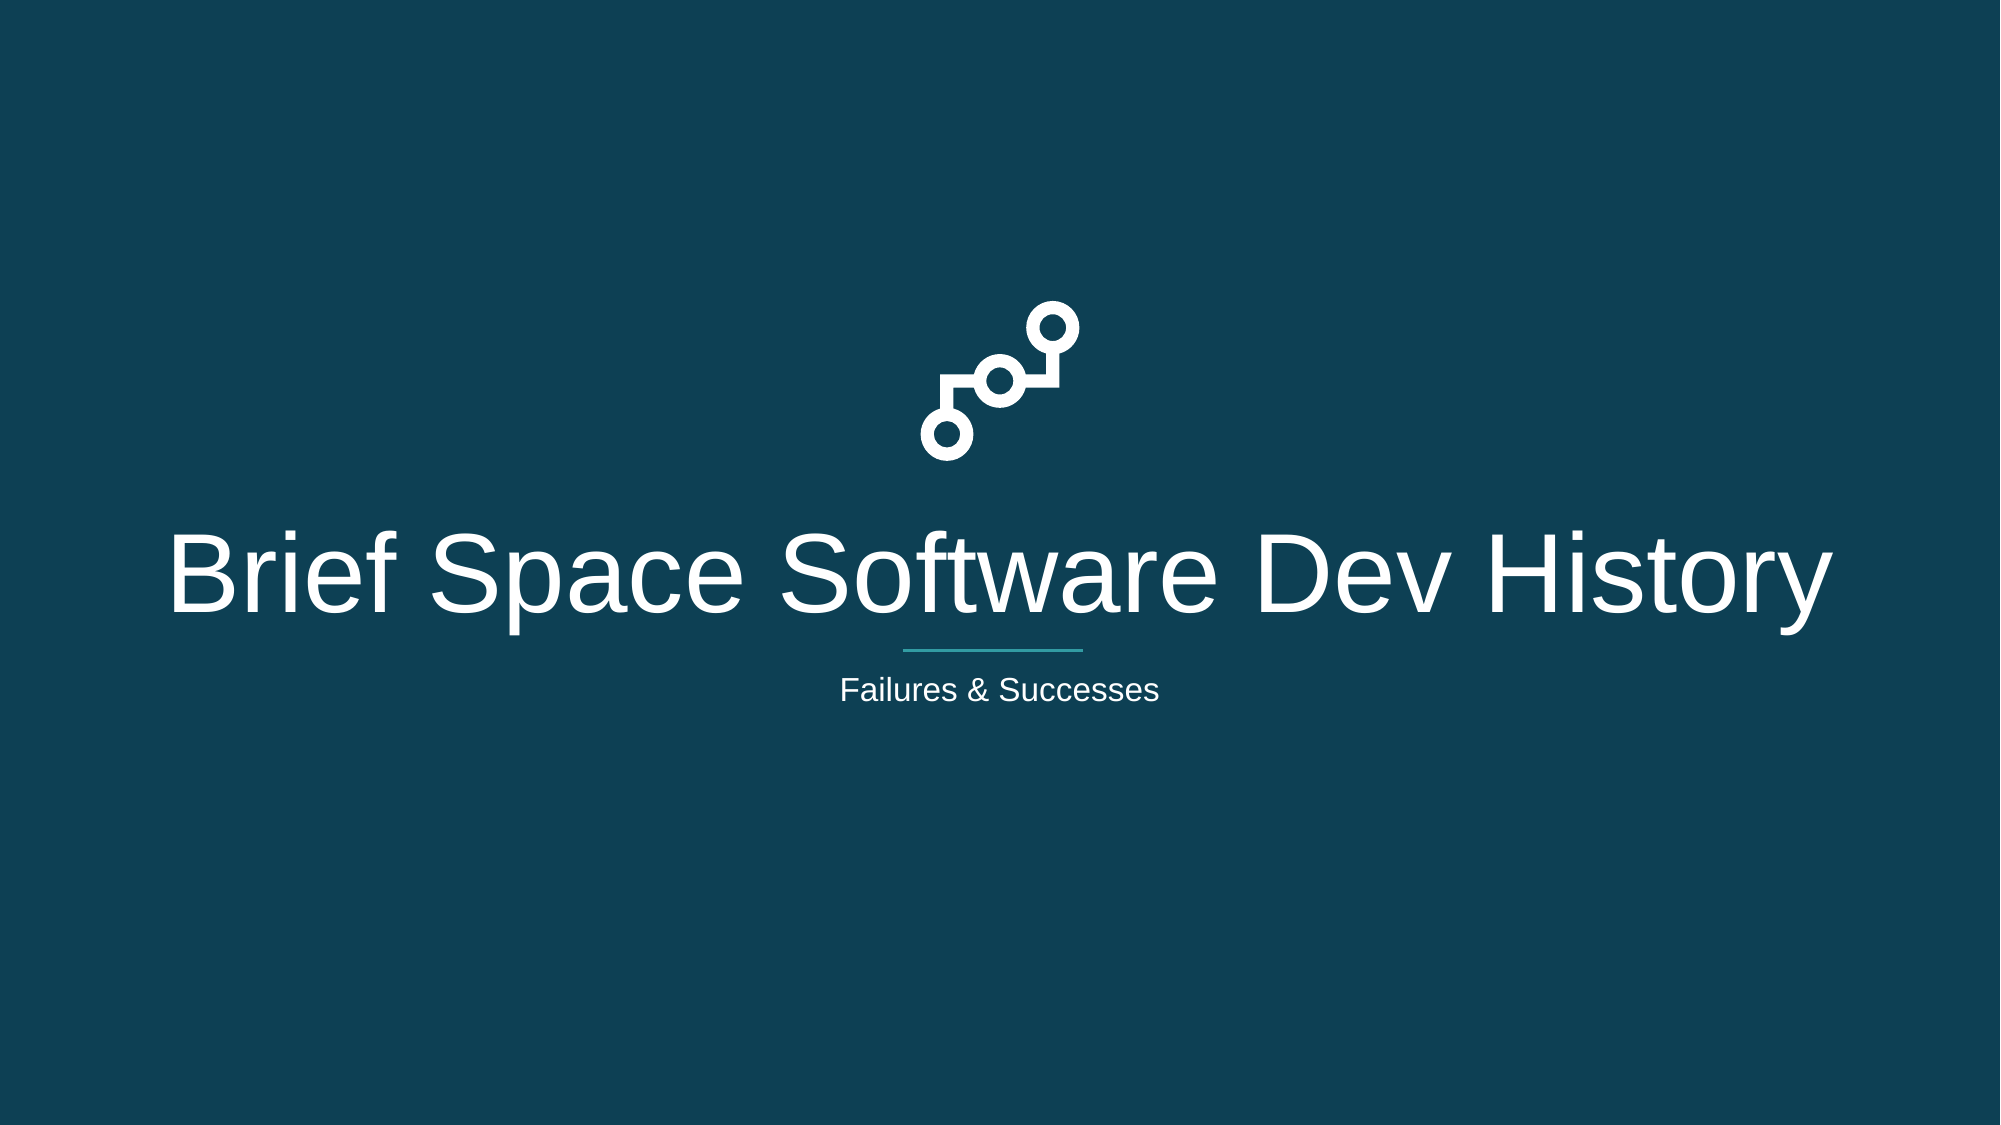

Brief Space Software Dev History

Failures & Successes